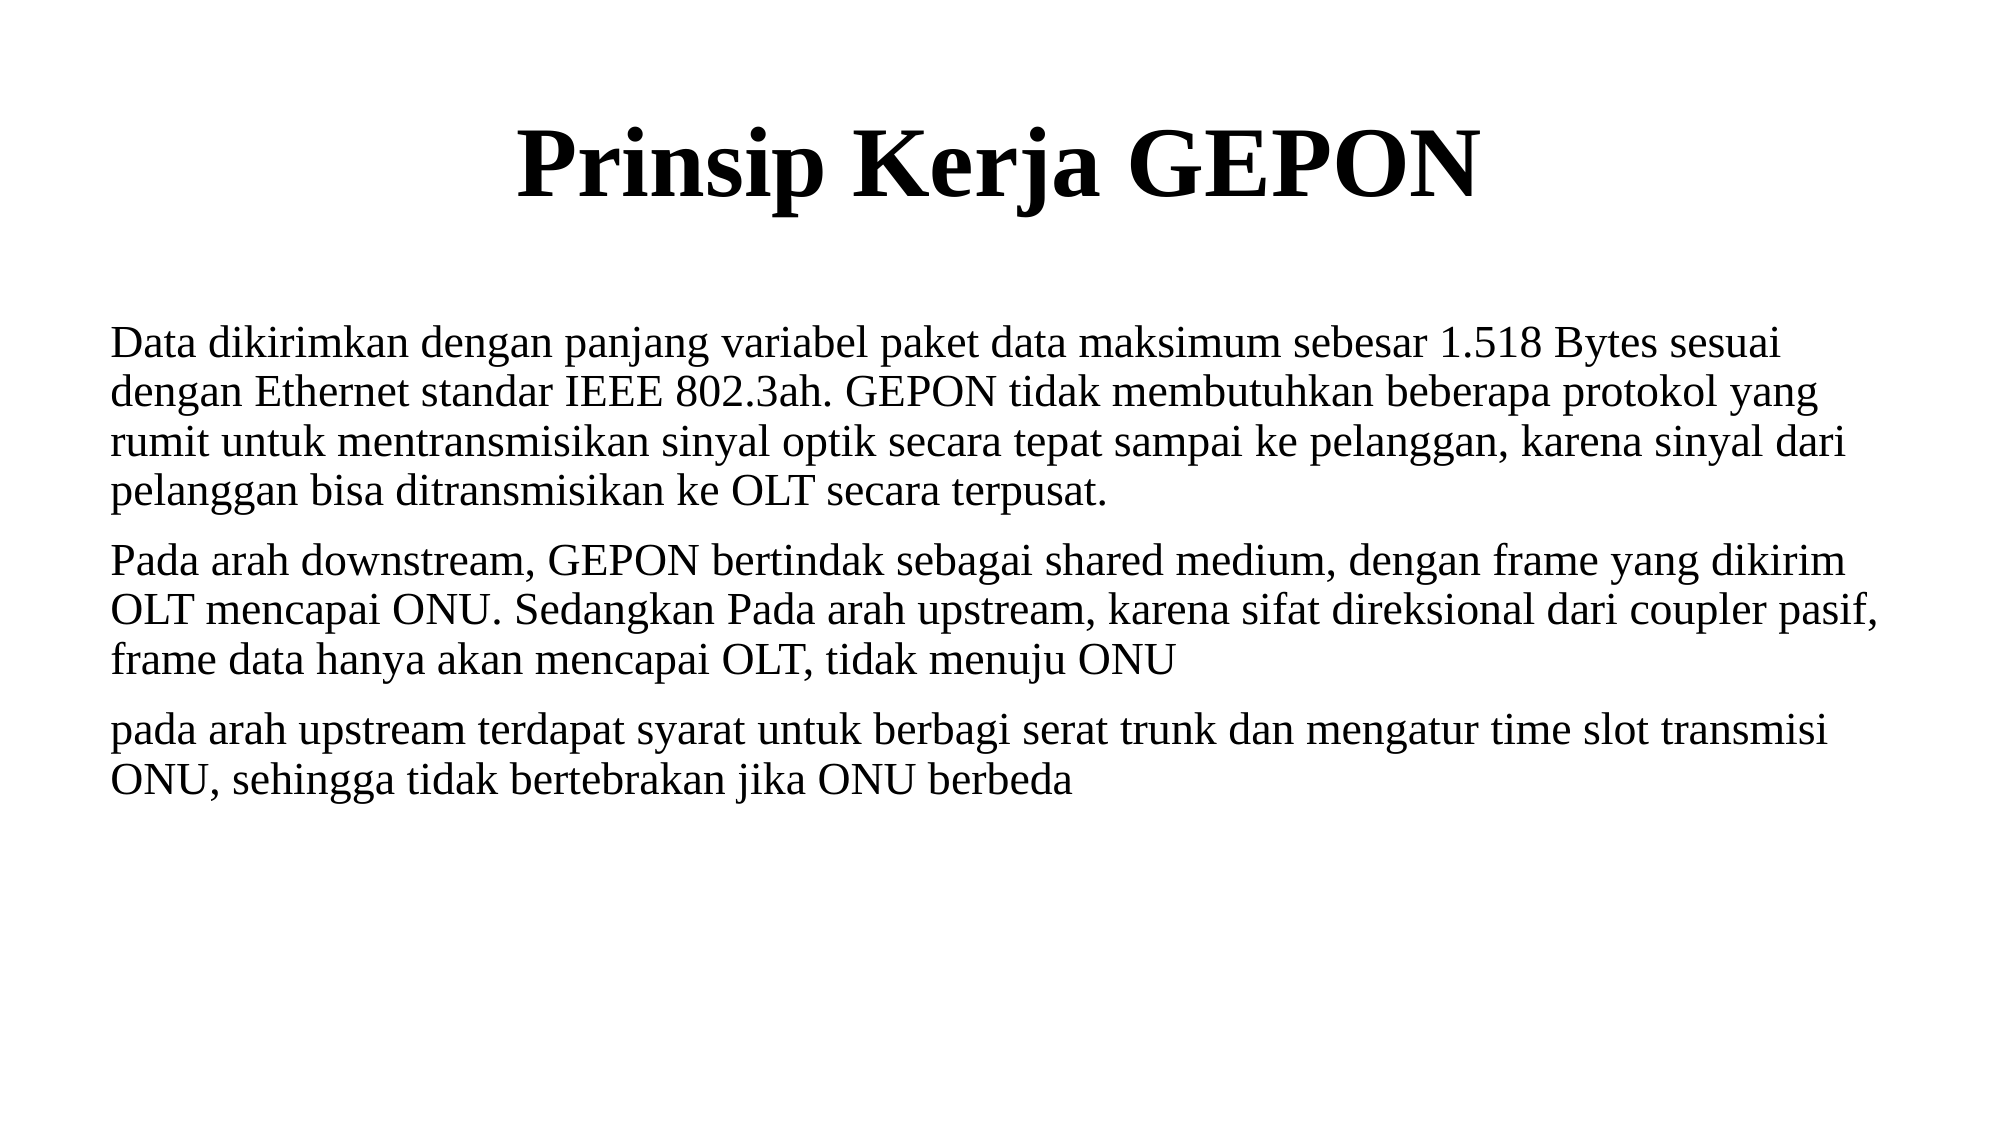

# Prinsip Kerja GEPON
Data dikirimkan dengan panjang variabel paket data maksimum sebesar 1.518 Bytes sesuai dengan Ethernet standar IEEE 802.3ah. GEPON tidak membutuhkan beberapa protokol yang rumit untuk mentransmisikan sinyal optik secara tepat sampai ke pelanggan, karena sinyal dari pelanggan bisa ditransmisikan ke OLT secara terpusat.
Pada arah downstream, GEPON bertindak sebagai shared medium, dengan frame yang dikirim OLT mencapai ONU. Sedangkan Pada arah upstream, karena sifat direksional dari coupler pasif, frame data hanya akan mencapai OLT, tidak menuju ONU
pada arah upstream terdapat syarat untuk berbagi serat trunk dan mengatur time slot transmisi ONU, sehingga tidak bertebrakan jika ONU berbeda